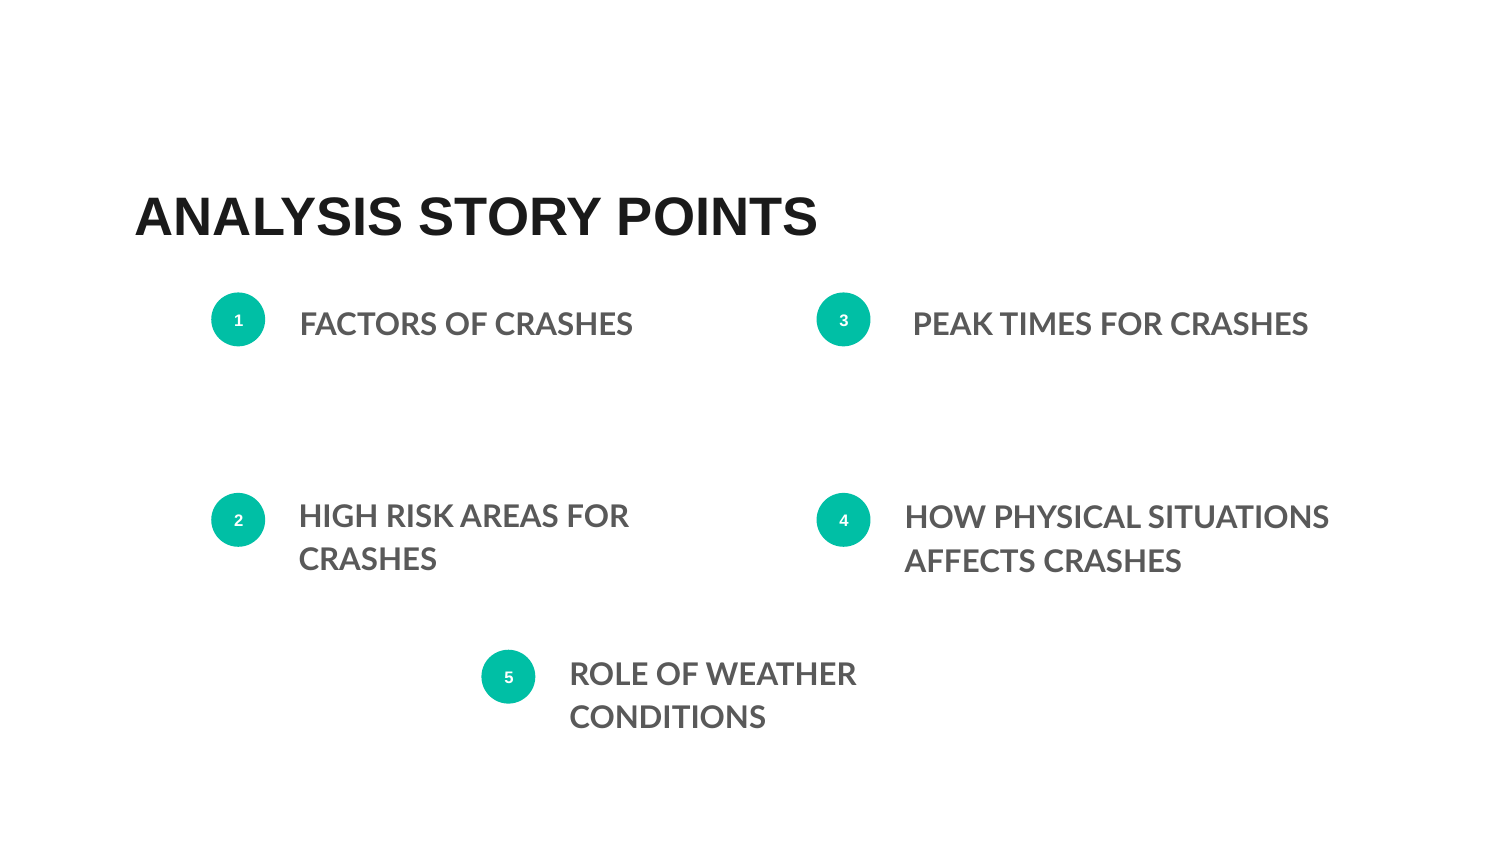

# ANALYSIS STORY POINTS
FACTORS OF CRASHES
PEAK TIMES FOR CRASHES
1
3
HIGH RISK AREAS FOR CRASHES
HOW PHYSICAL SITUATIONS AFFECTS CRASHES
2
4
ROLE OF WEATHER CONDITIONS
5